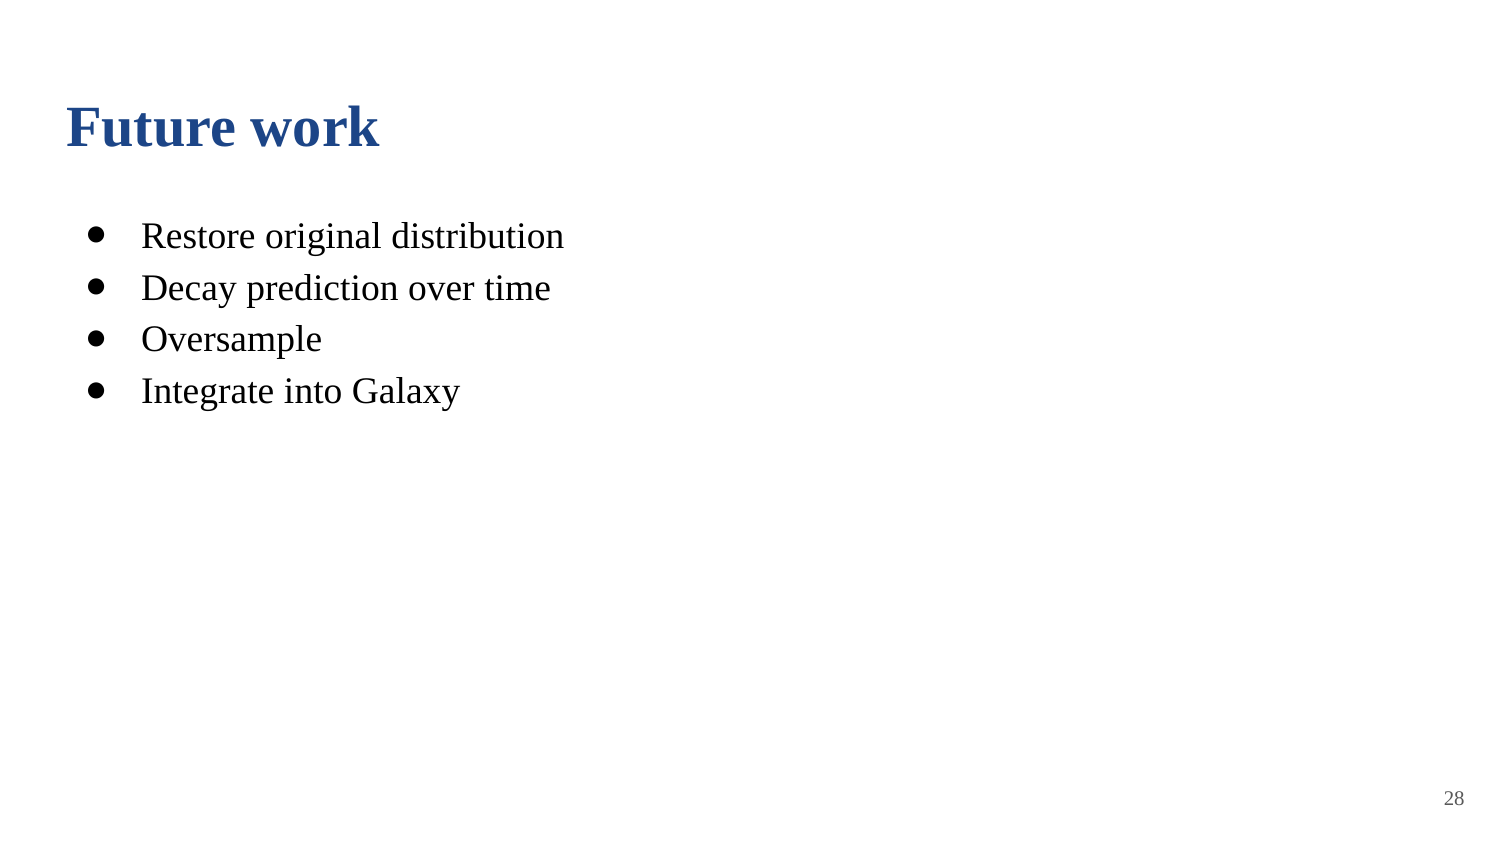

# Future work
Restore original distribution
Decay prediction over time
Oversample
Integrate into Galaxy
28